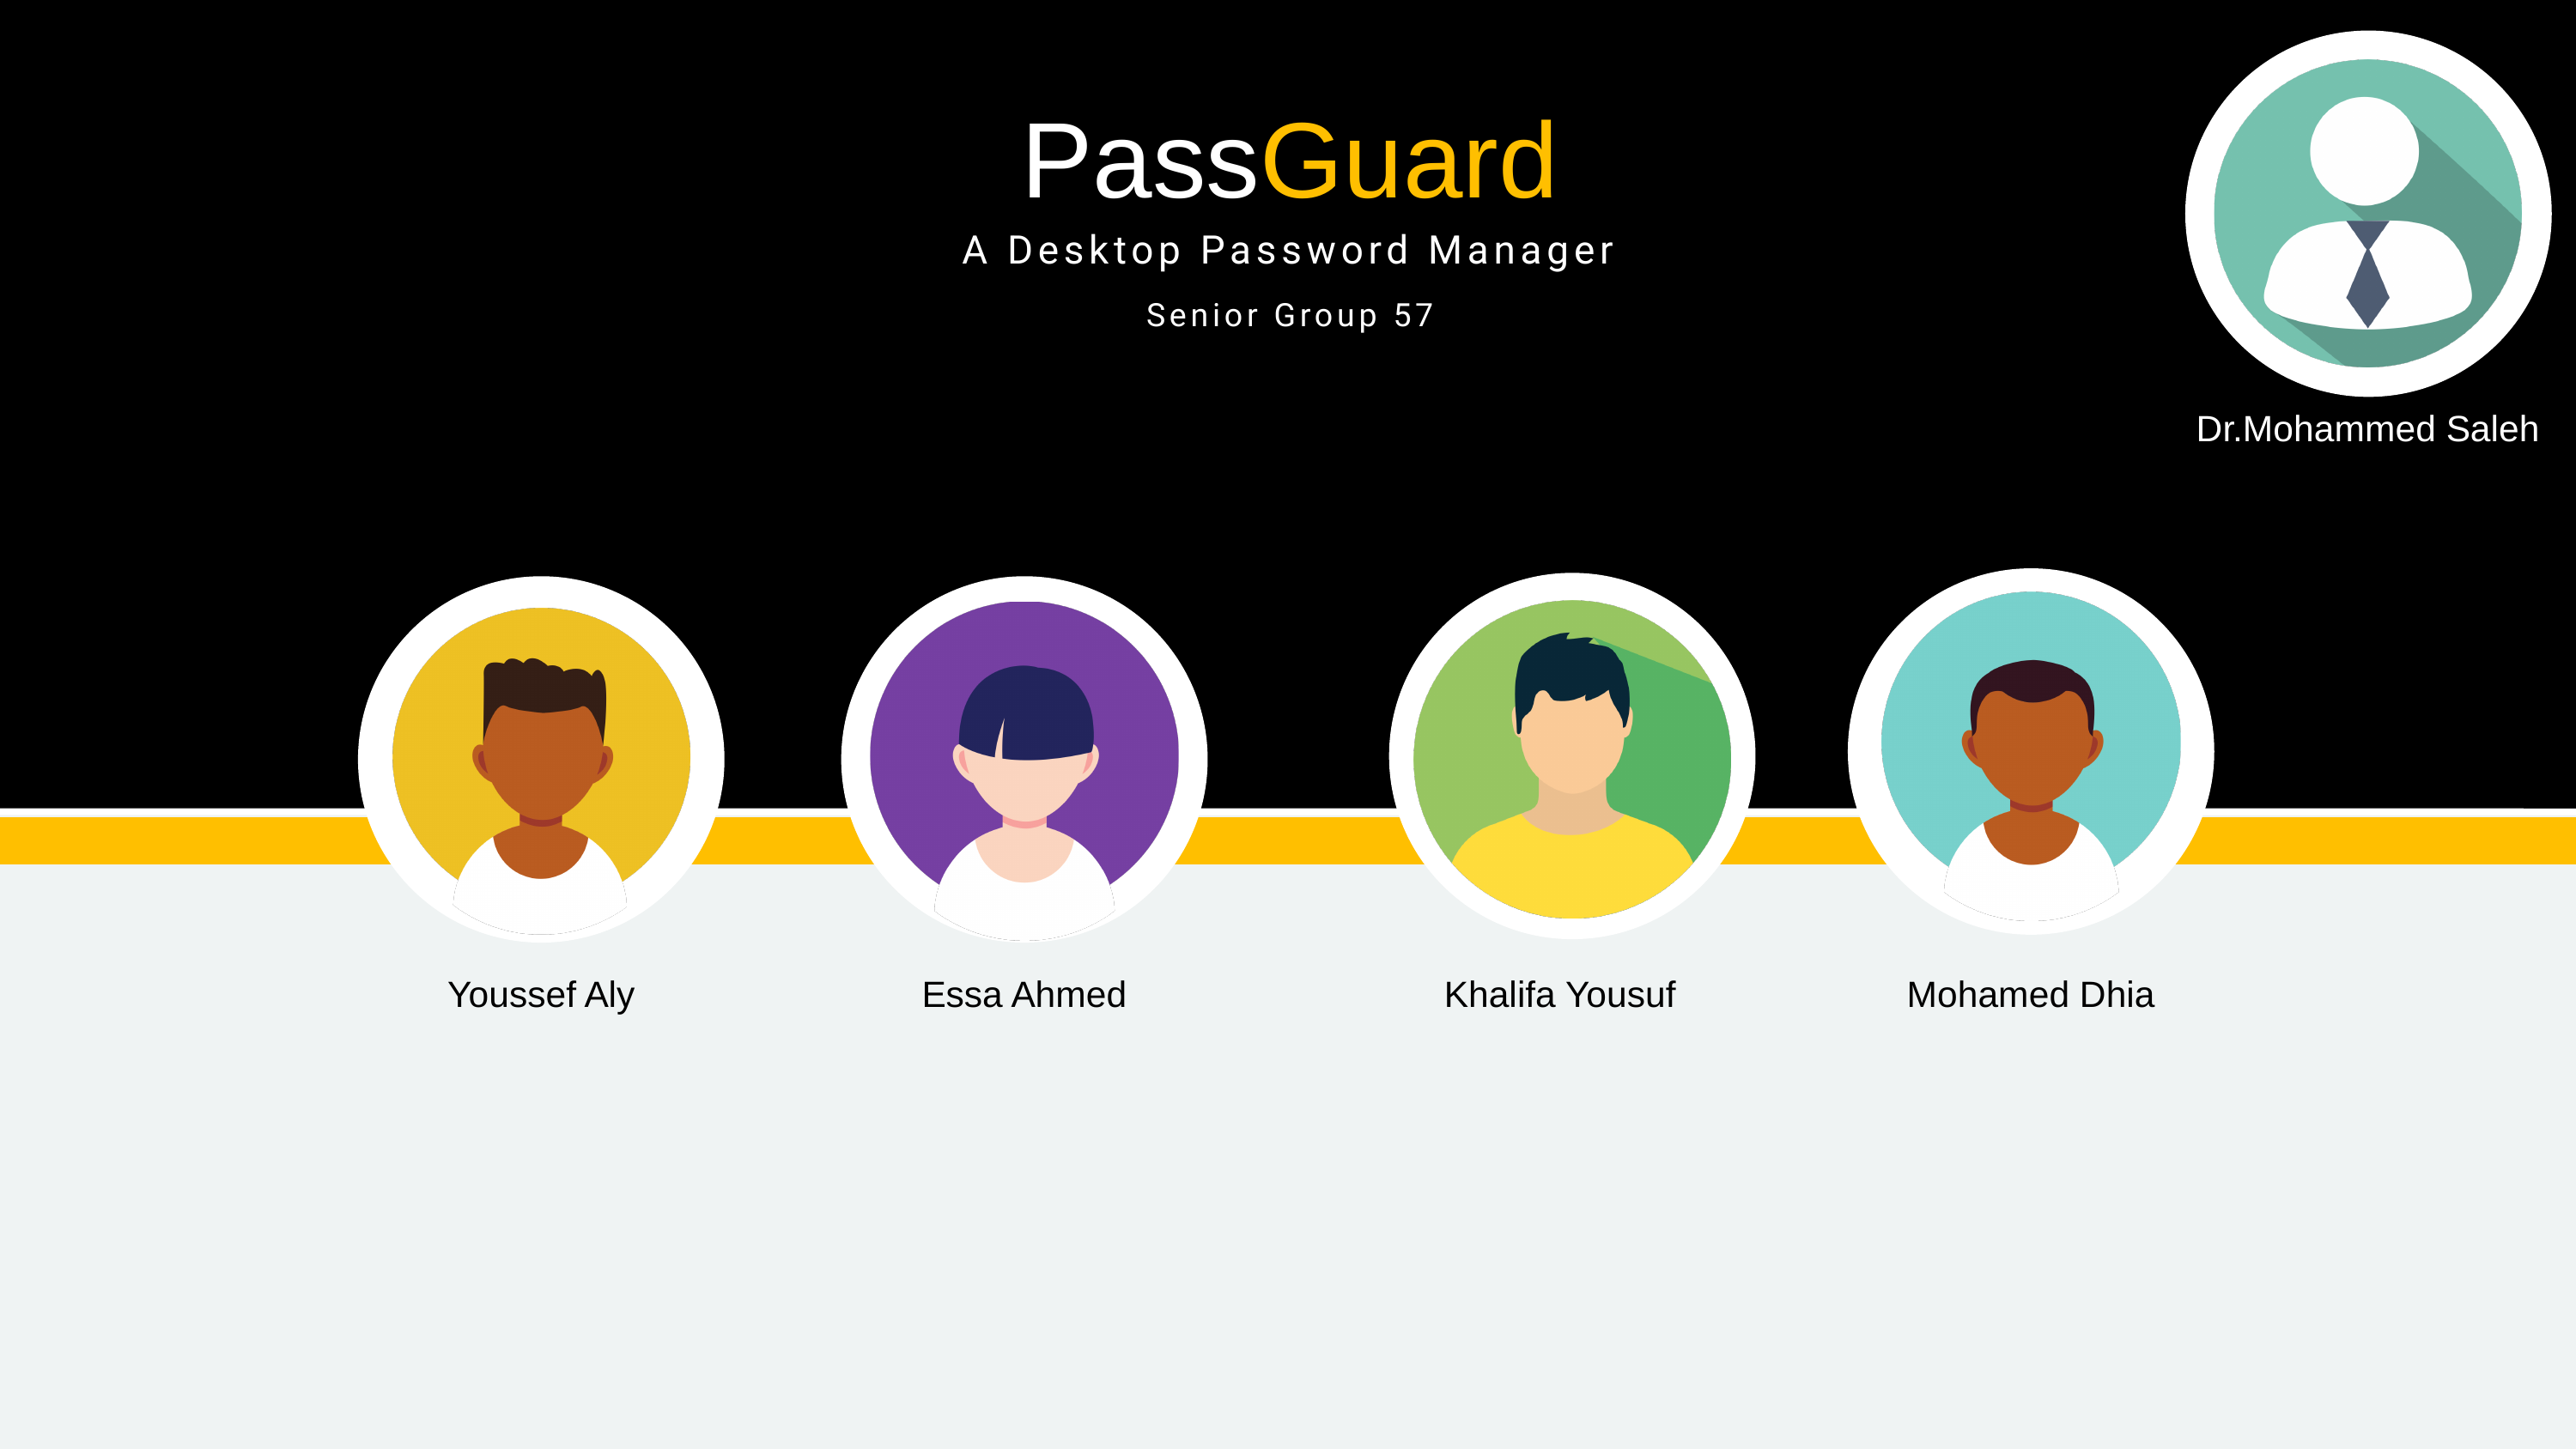

PassGuard
A Desktop Password Manager
Senior Group 57
Dr.Mohammed Saleh

Youssef Aly
Essa Ahmed
Khalifa Yousuf
Mohamed Dhia